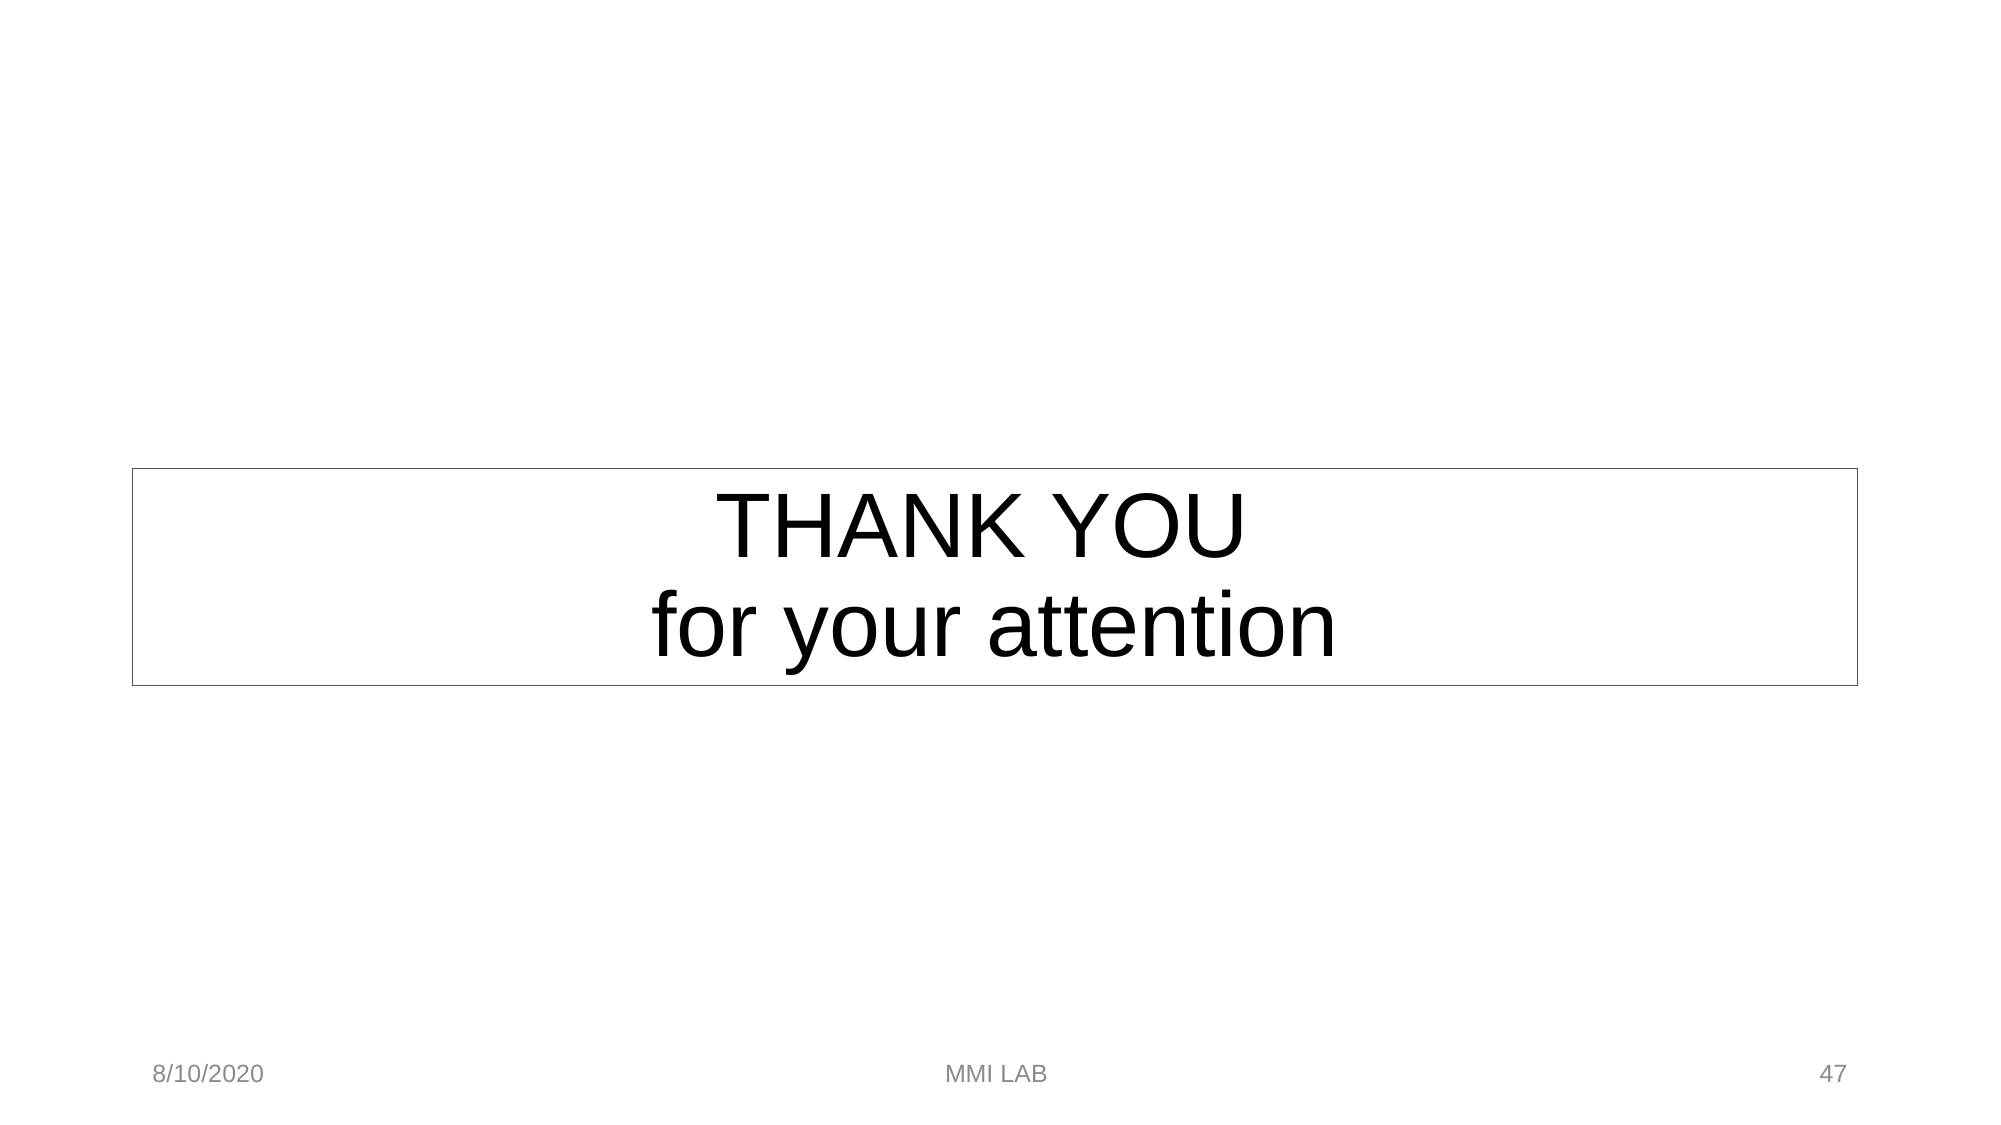

# THANK YOU for your attention
8/10/2020
MMI LAB
47